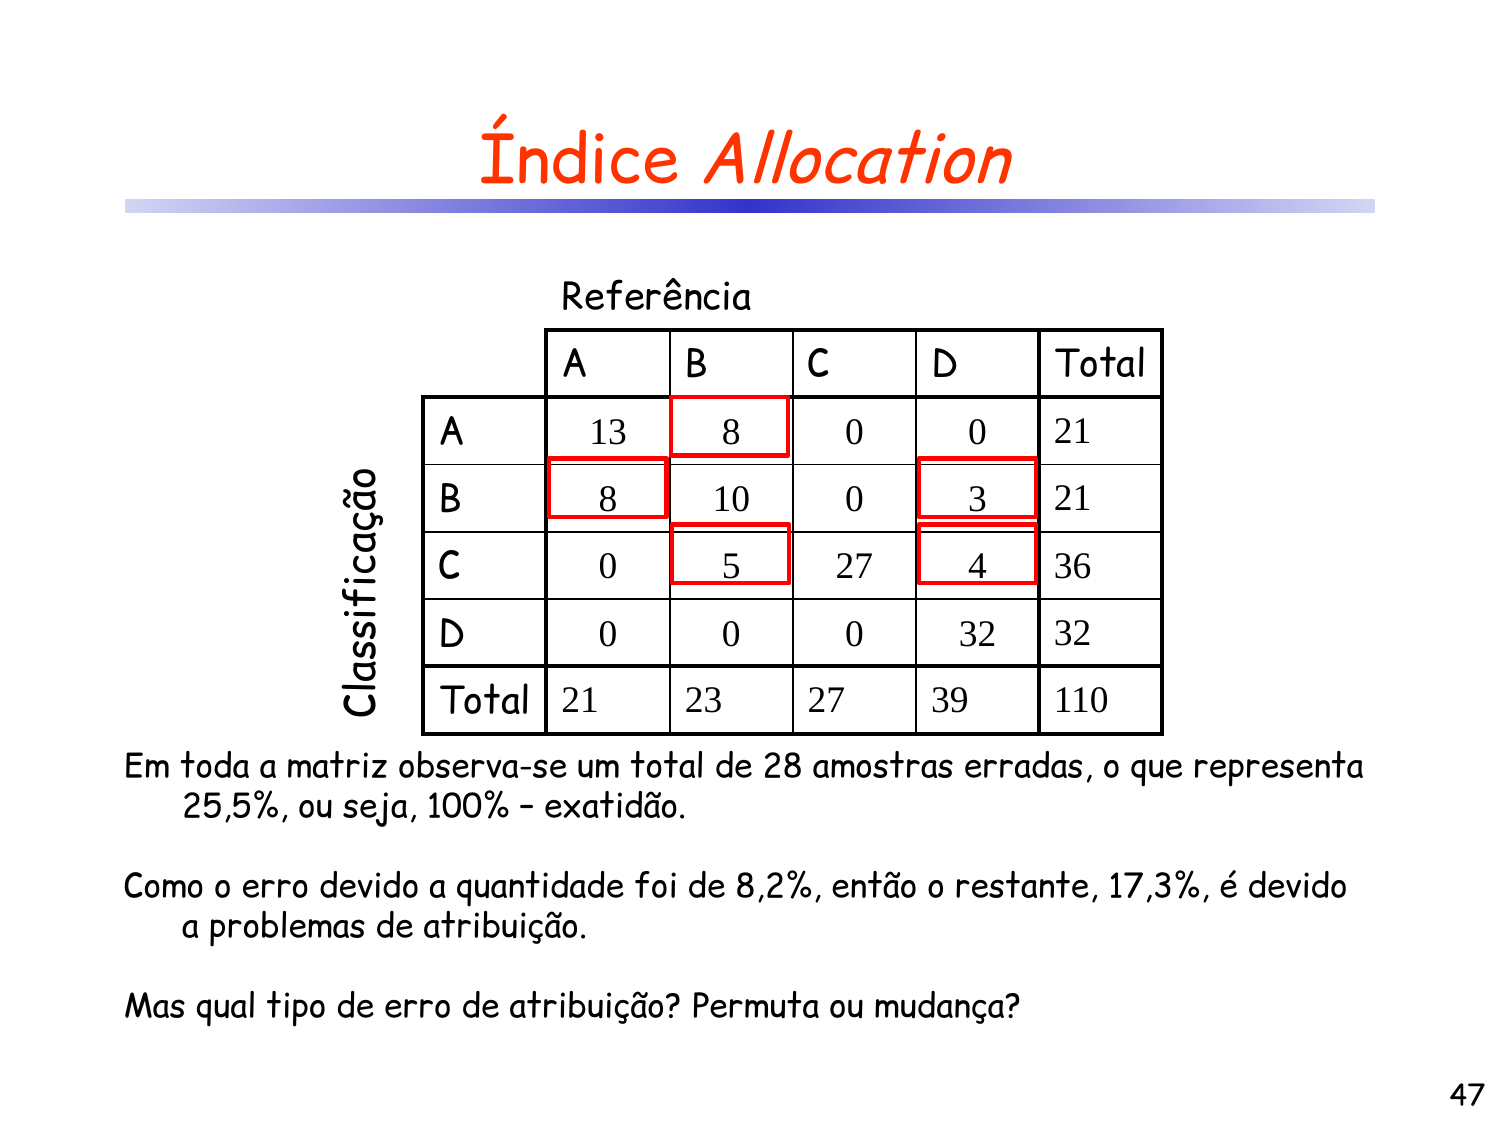

# Índice Allocation
|  |  | Referência |  |  |  |  |
| --- | --- | --- | --- | --- | --- | --- |
|  |  | A | B | C | D | Total |
| Classificação | A | 13 | 8 | 0 | 0 | 21 |
|  | B | 8 | 10 | 0 | 3 | 21 |
|  | C | 0 | 5 | 27 | 4 | 36 |
|  | D | 0 | 0 | 0 | 32 | 32 |
|  | Total | 21 | 23 | 27 | 39 | 110 |

Em toda a matriz observa-se um total de 28 amostras erradas, o que representa 25,5%, ou seja, 100% – exatidão.

Como o erro devido a quantidade foi de 8,2%, então o restante, 17,3%, é devido a problemas de atribuição.

Mas qual tipo de erro de atribuição? Permuta ou mudança?
47